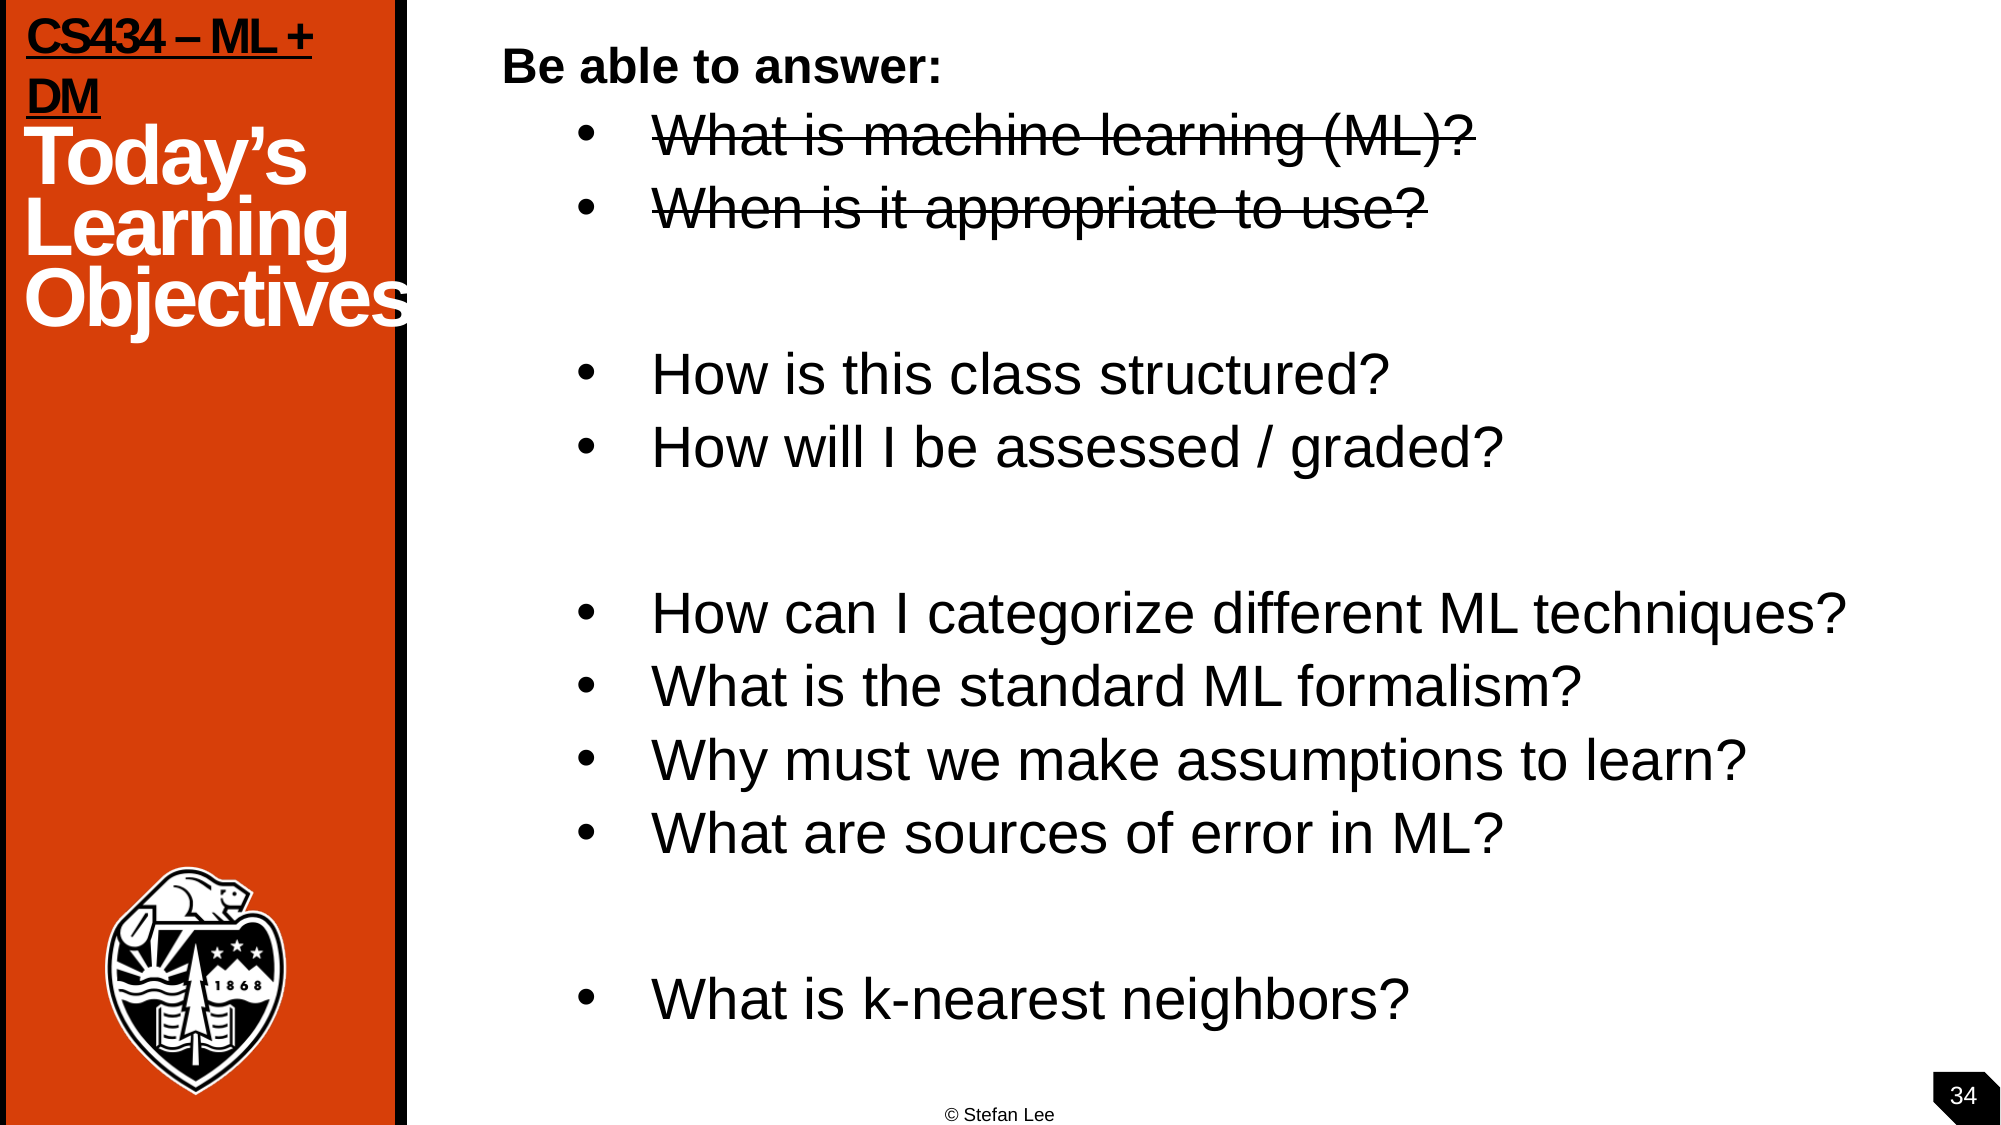

Be able to answer:
What is machine learning (ML)?
When is it appropriate to use?

How is this class structured?
How will I be assessed / graded?

How can I categorize different ML techniques?
What is the standard ML formalism?
Why must we make assumptions to learn?
What are sources of error in ML?

What is k-nearest neighbors?

34